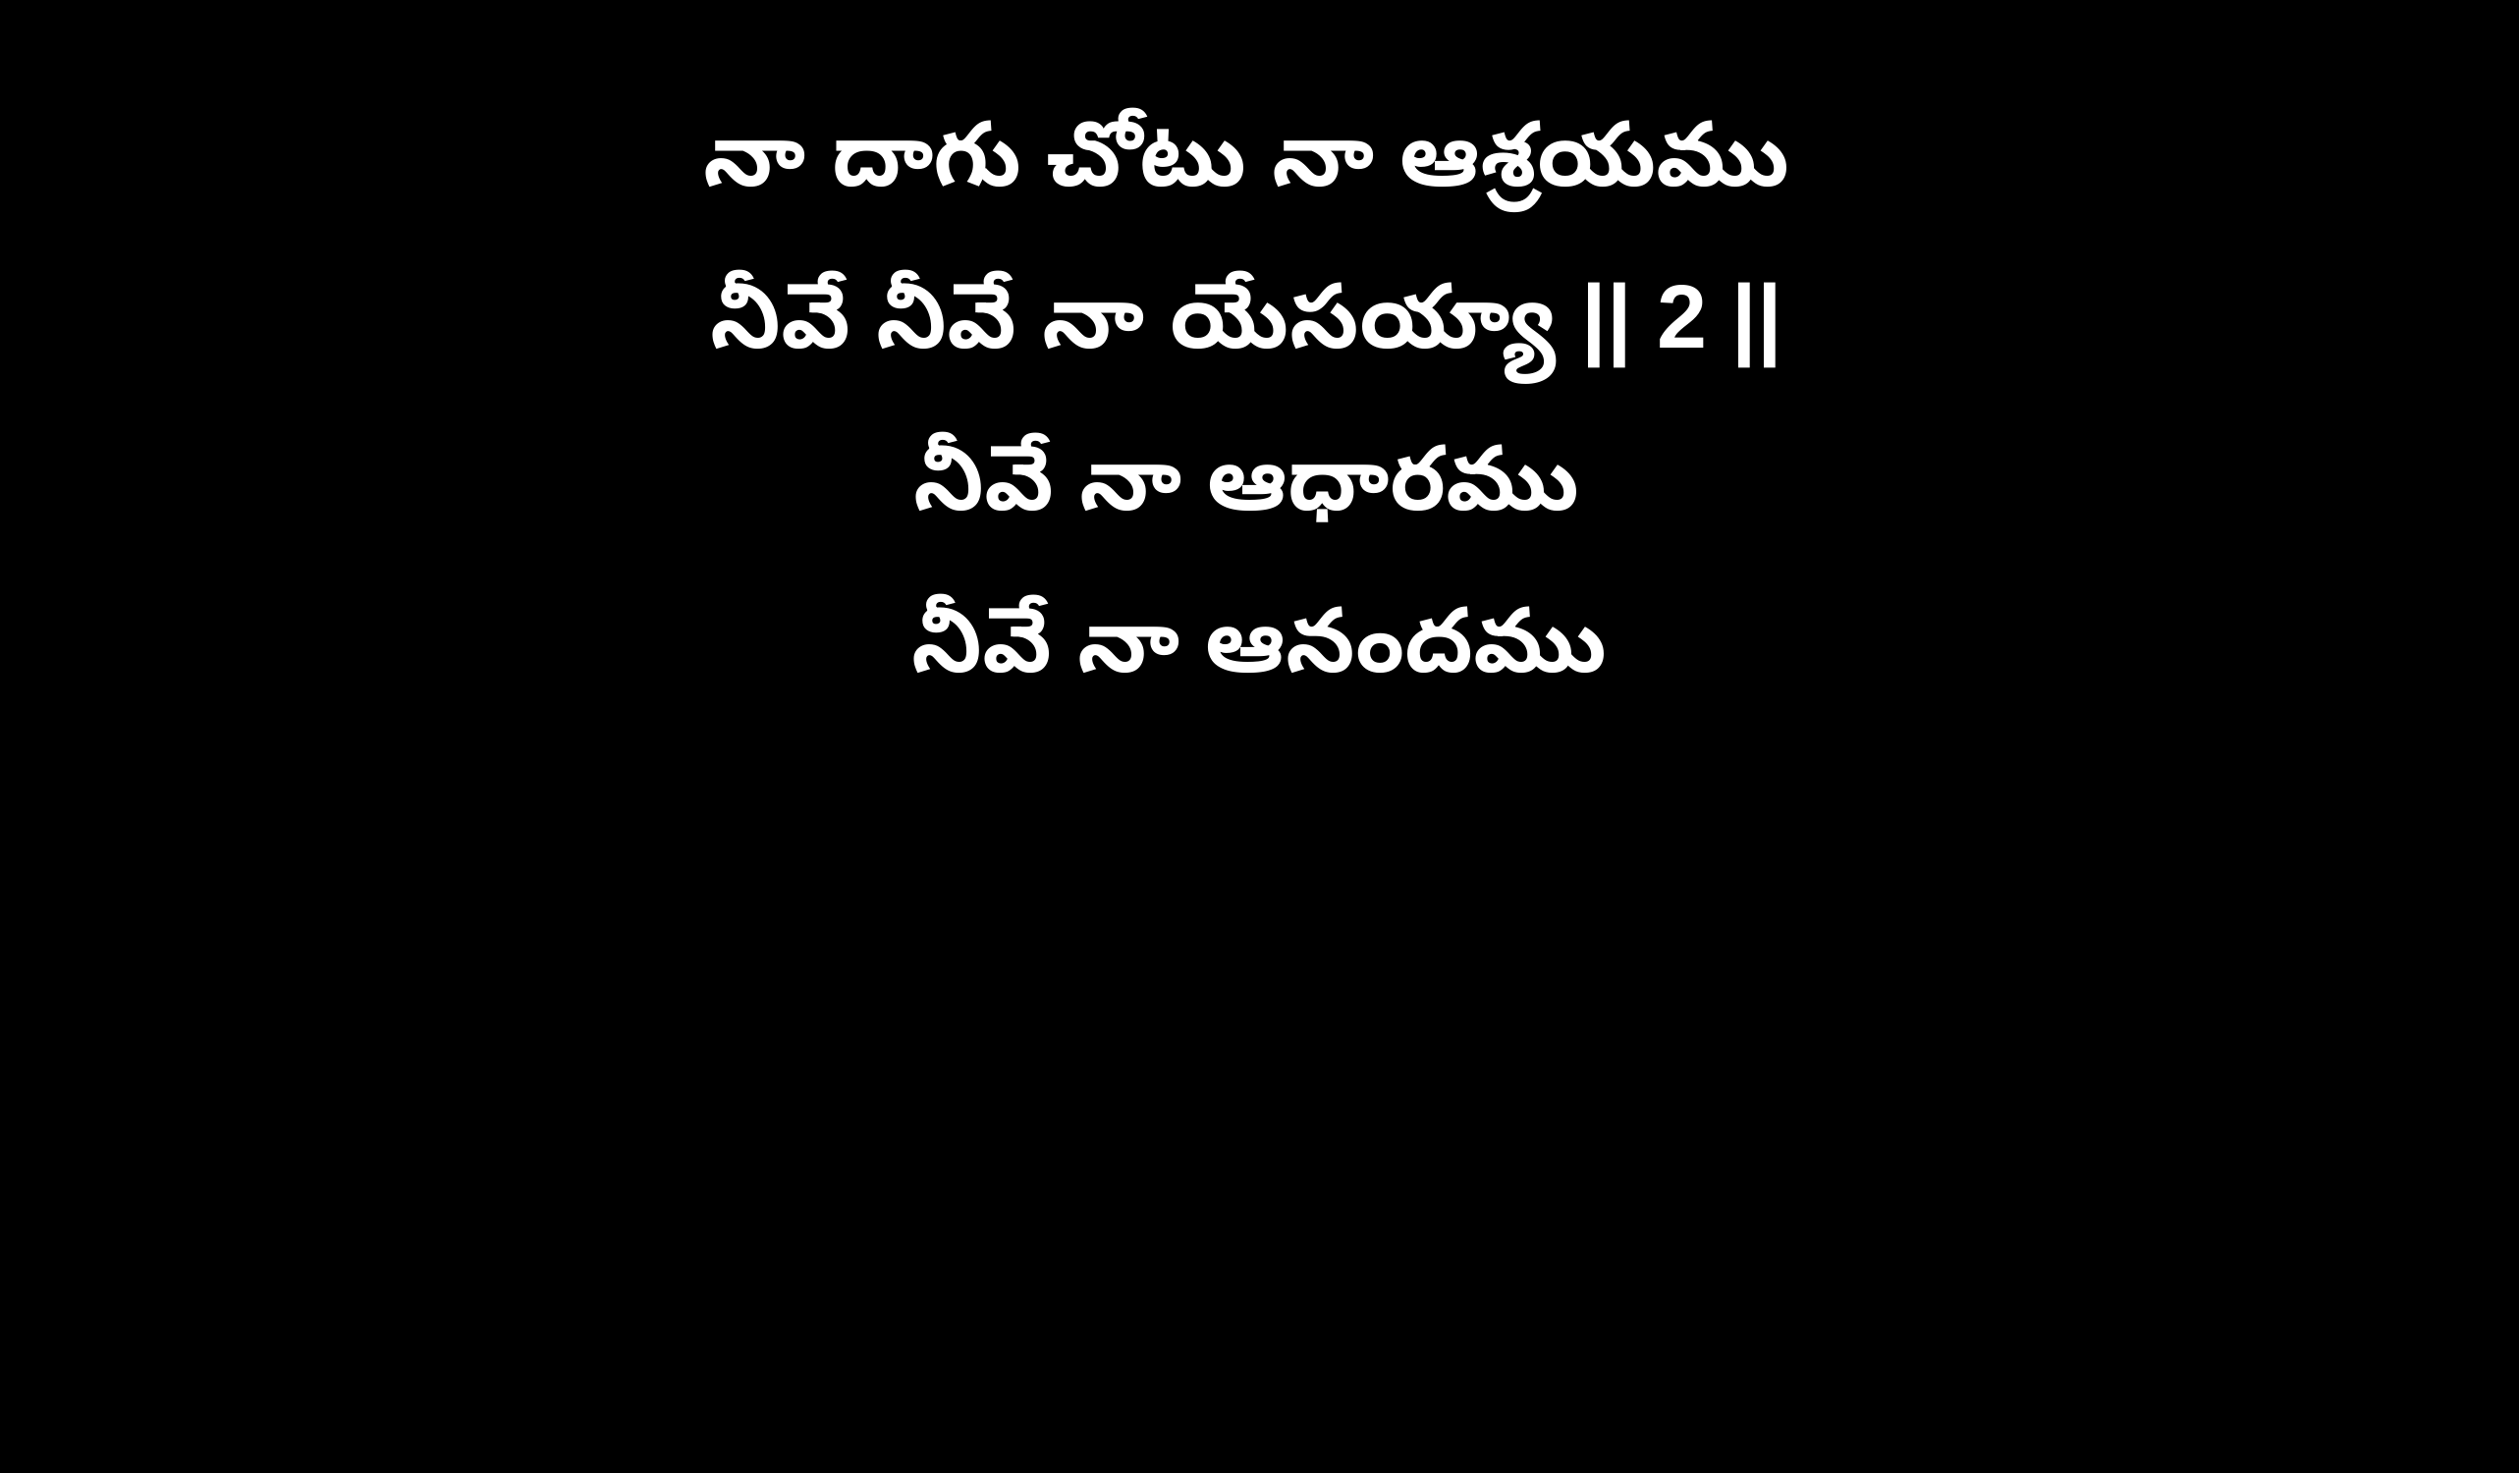

నా దాగు చోటు నా ఆశ్రయము
నీవే నీవే నా యేసయ్యా || 2 ||
నీవే నా ఆధారము
నీవే నా ఆనందము